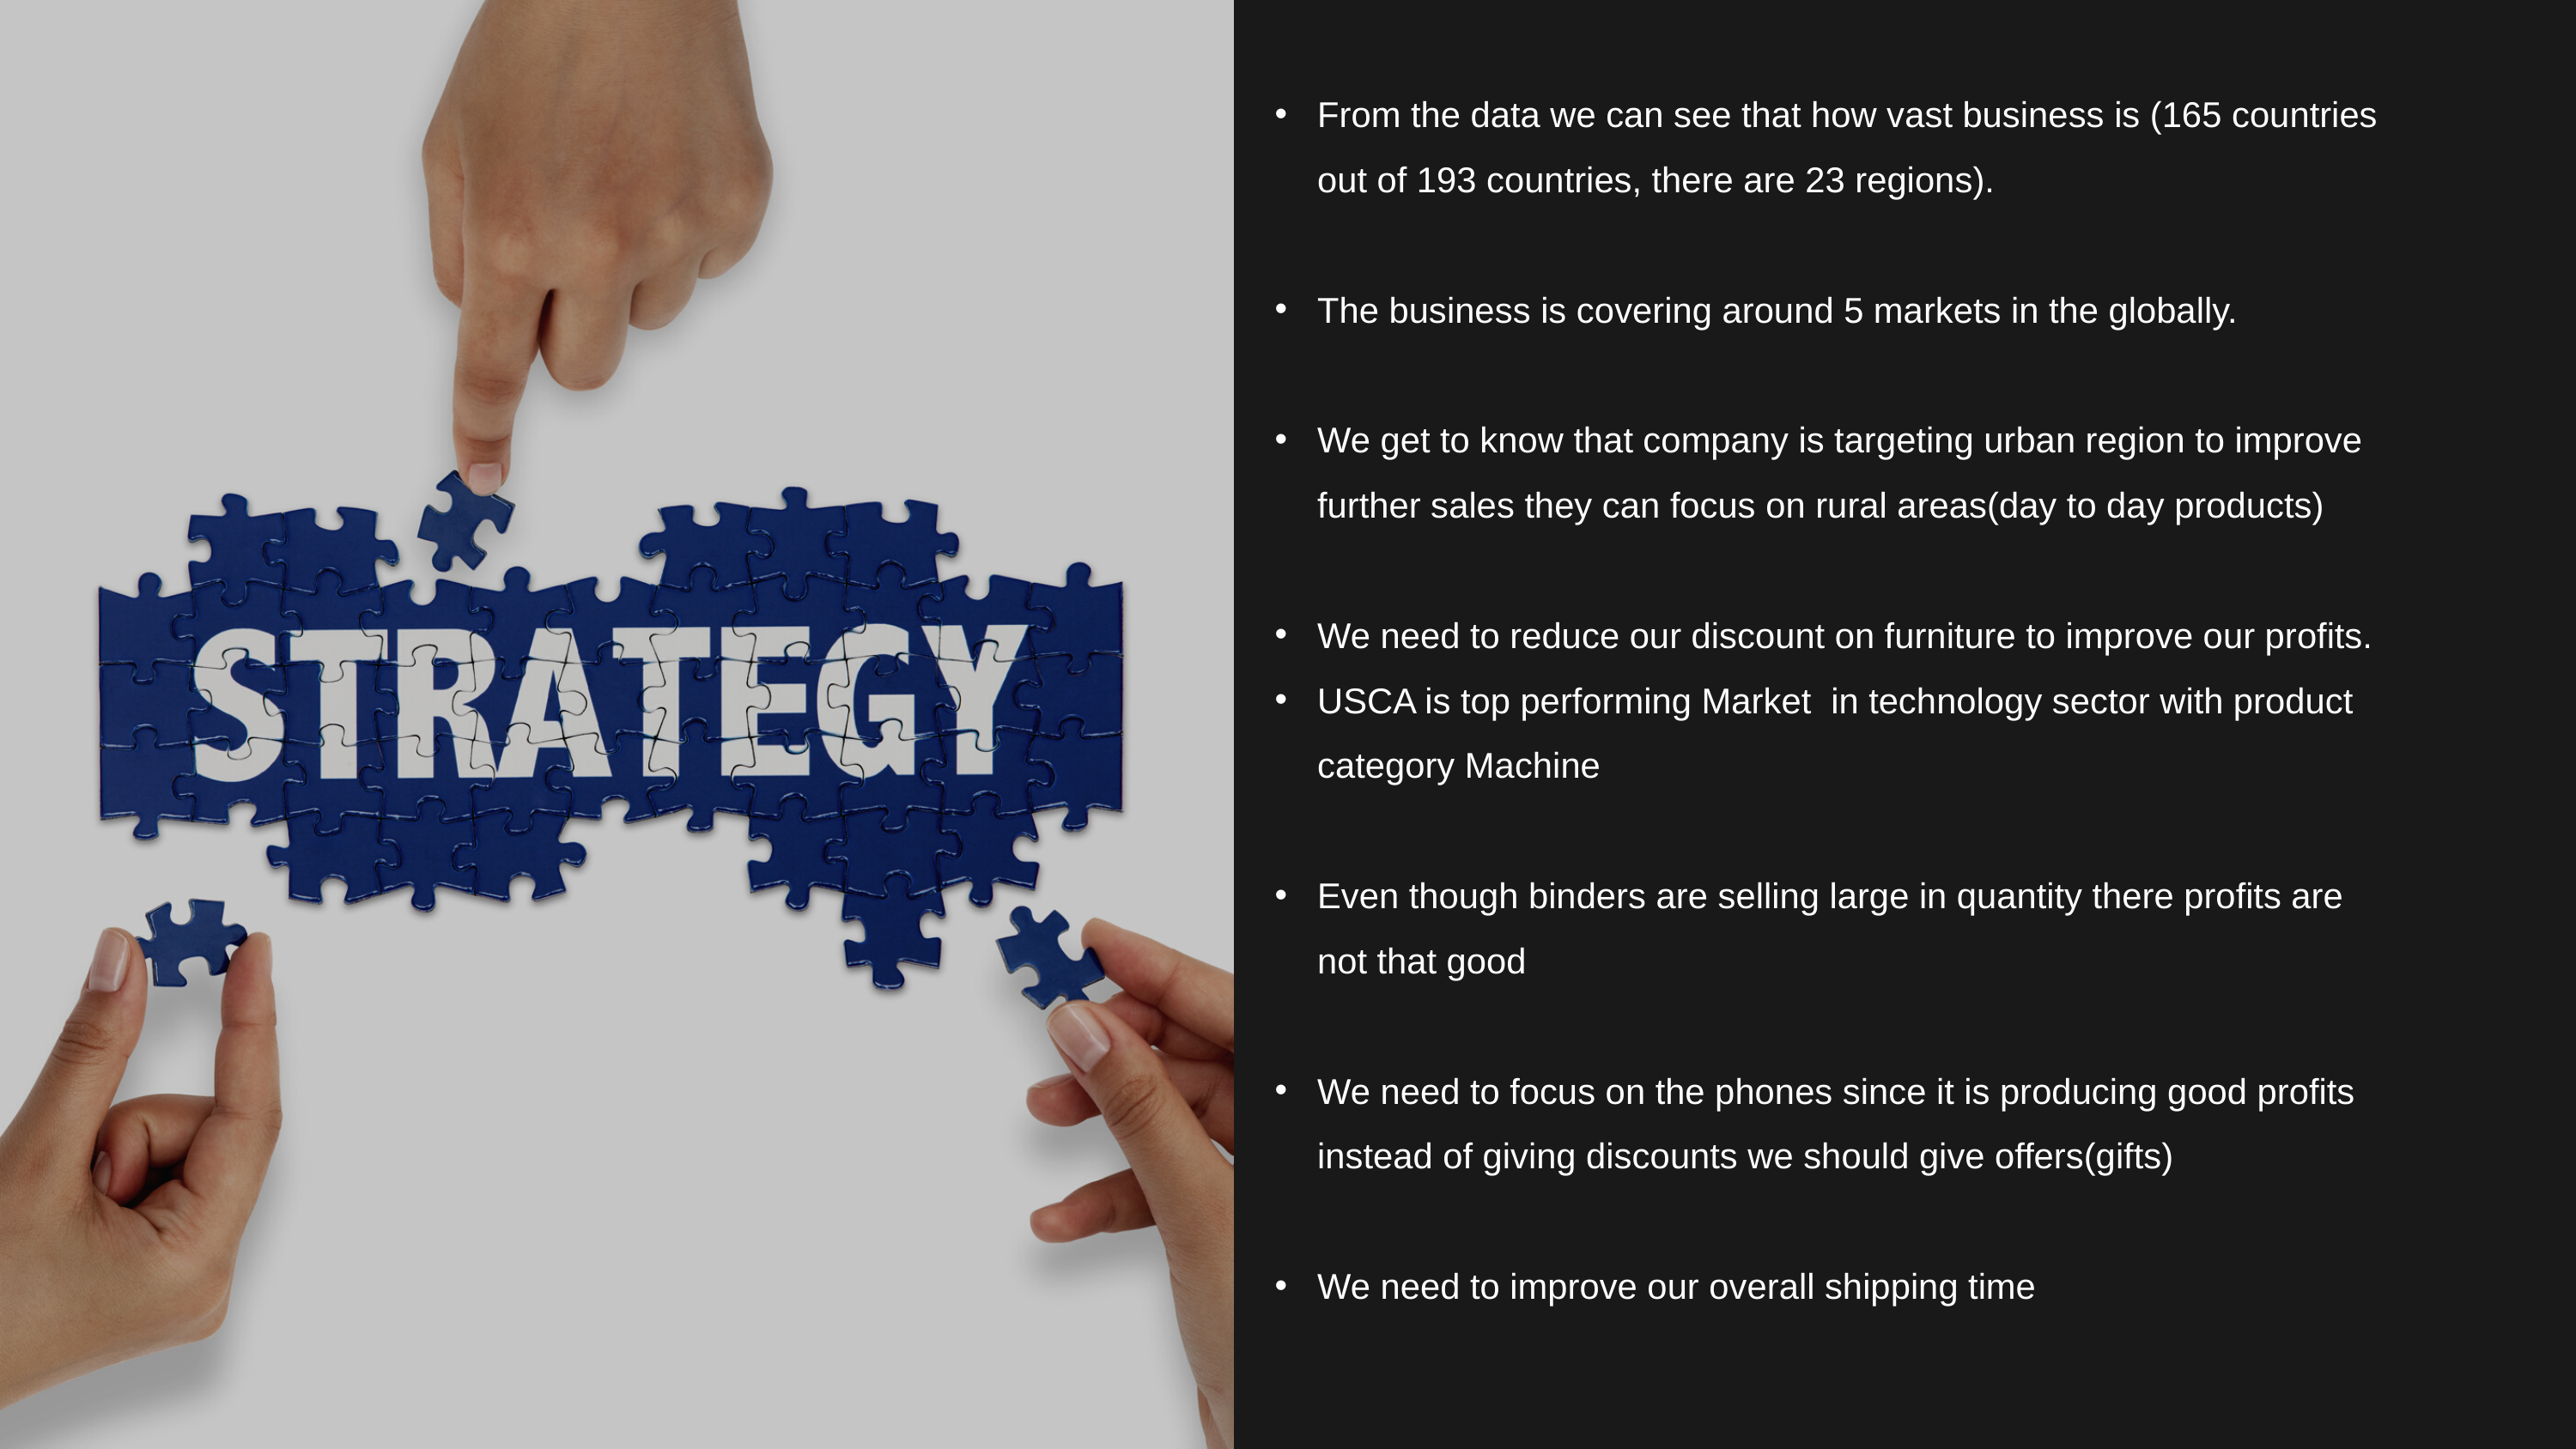

From the data we can see that how vast business is (165 countries out of 193 countries, there are 23 regions).

The business is covering around 5 markets in the globally.

We get to know that company is targeting urban region to improve further sales they can focus on rural areas(day to day products)

We need to reduce our discount on furniture to improve our profits.
USCA is top performing Market  in technology sector with product category Machine

Even though binders are selling large in quantity there profits are not that good

We need to focus on the phones since it is producing good profits instead of giving discounts we should give offers(gifts)

We need to improve our overall shipping time